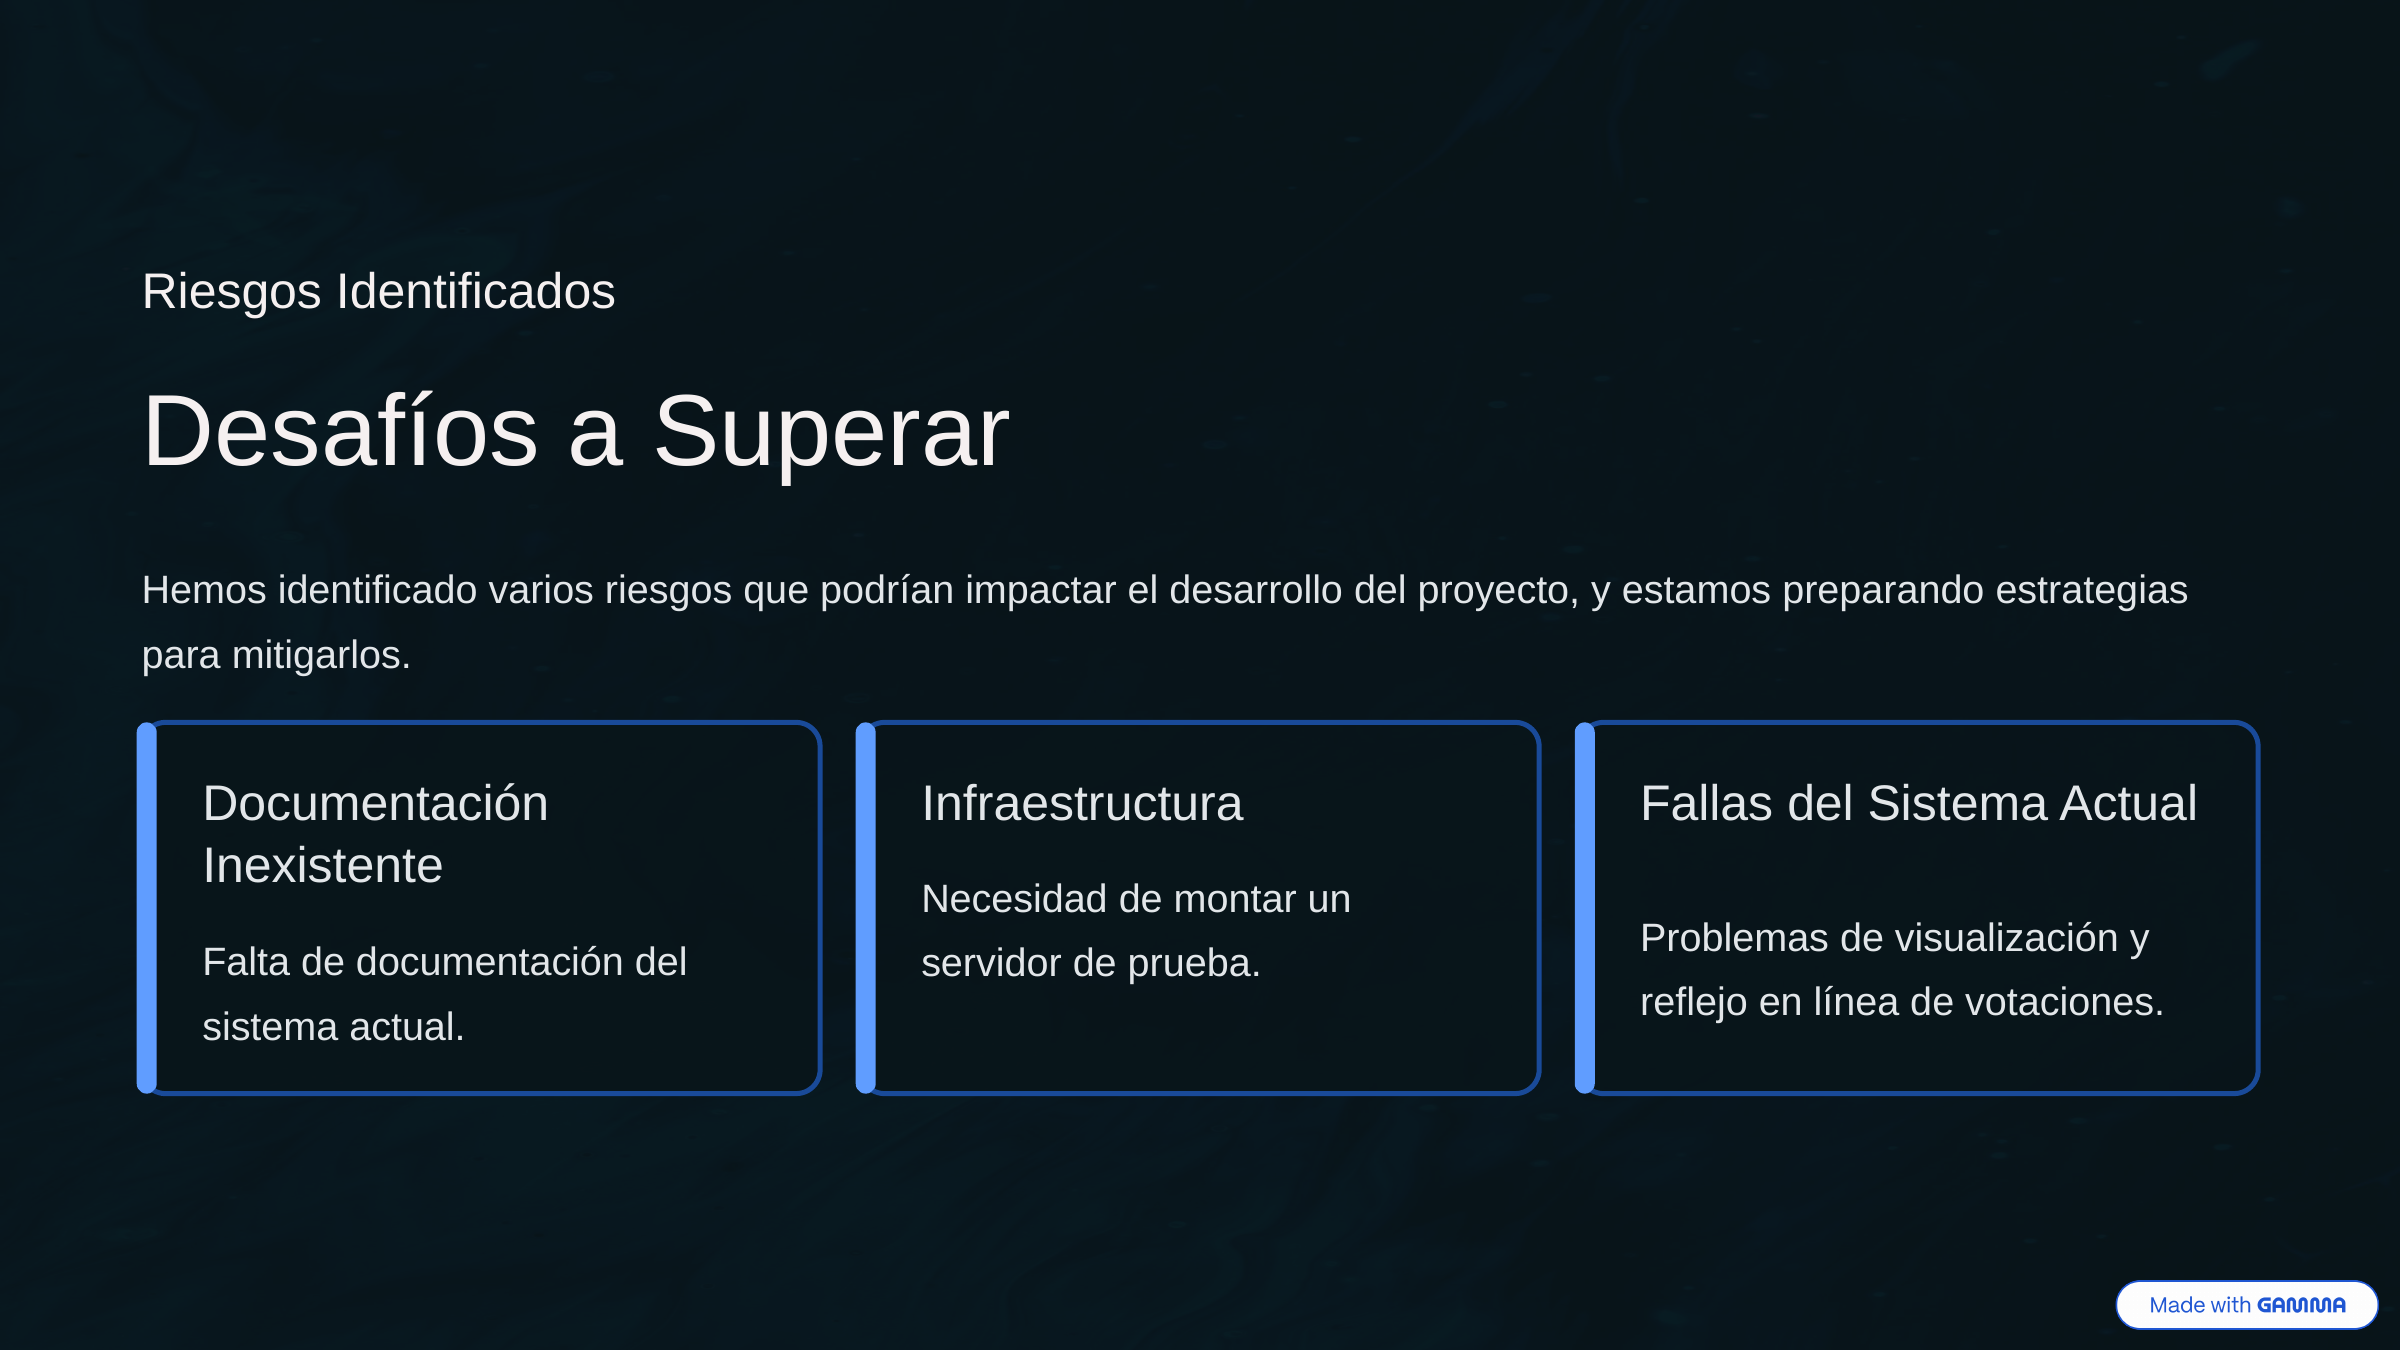

Riesgos Identificados
Desafíos a Superar
Hemos identificado varios riesgos que podrían impactar el desarrollo del proyecto, y estamos preparando estrategias para mitigarlos.

Documentación Inexistente
Infraestructura
Fallas del Sistema Actual
Necesidad de montar un servidor de prueba.
Problemas de visualización y reflejo en línea de votaciones.
Falta de documentación del sistema actual.